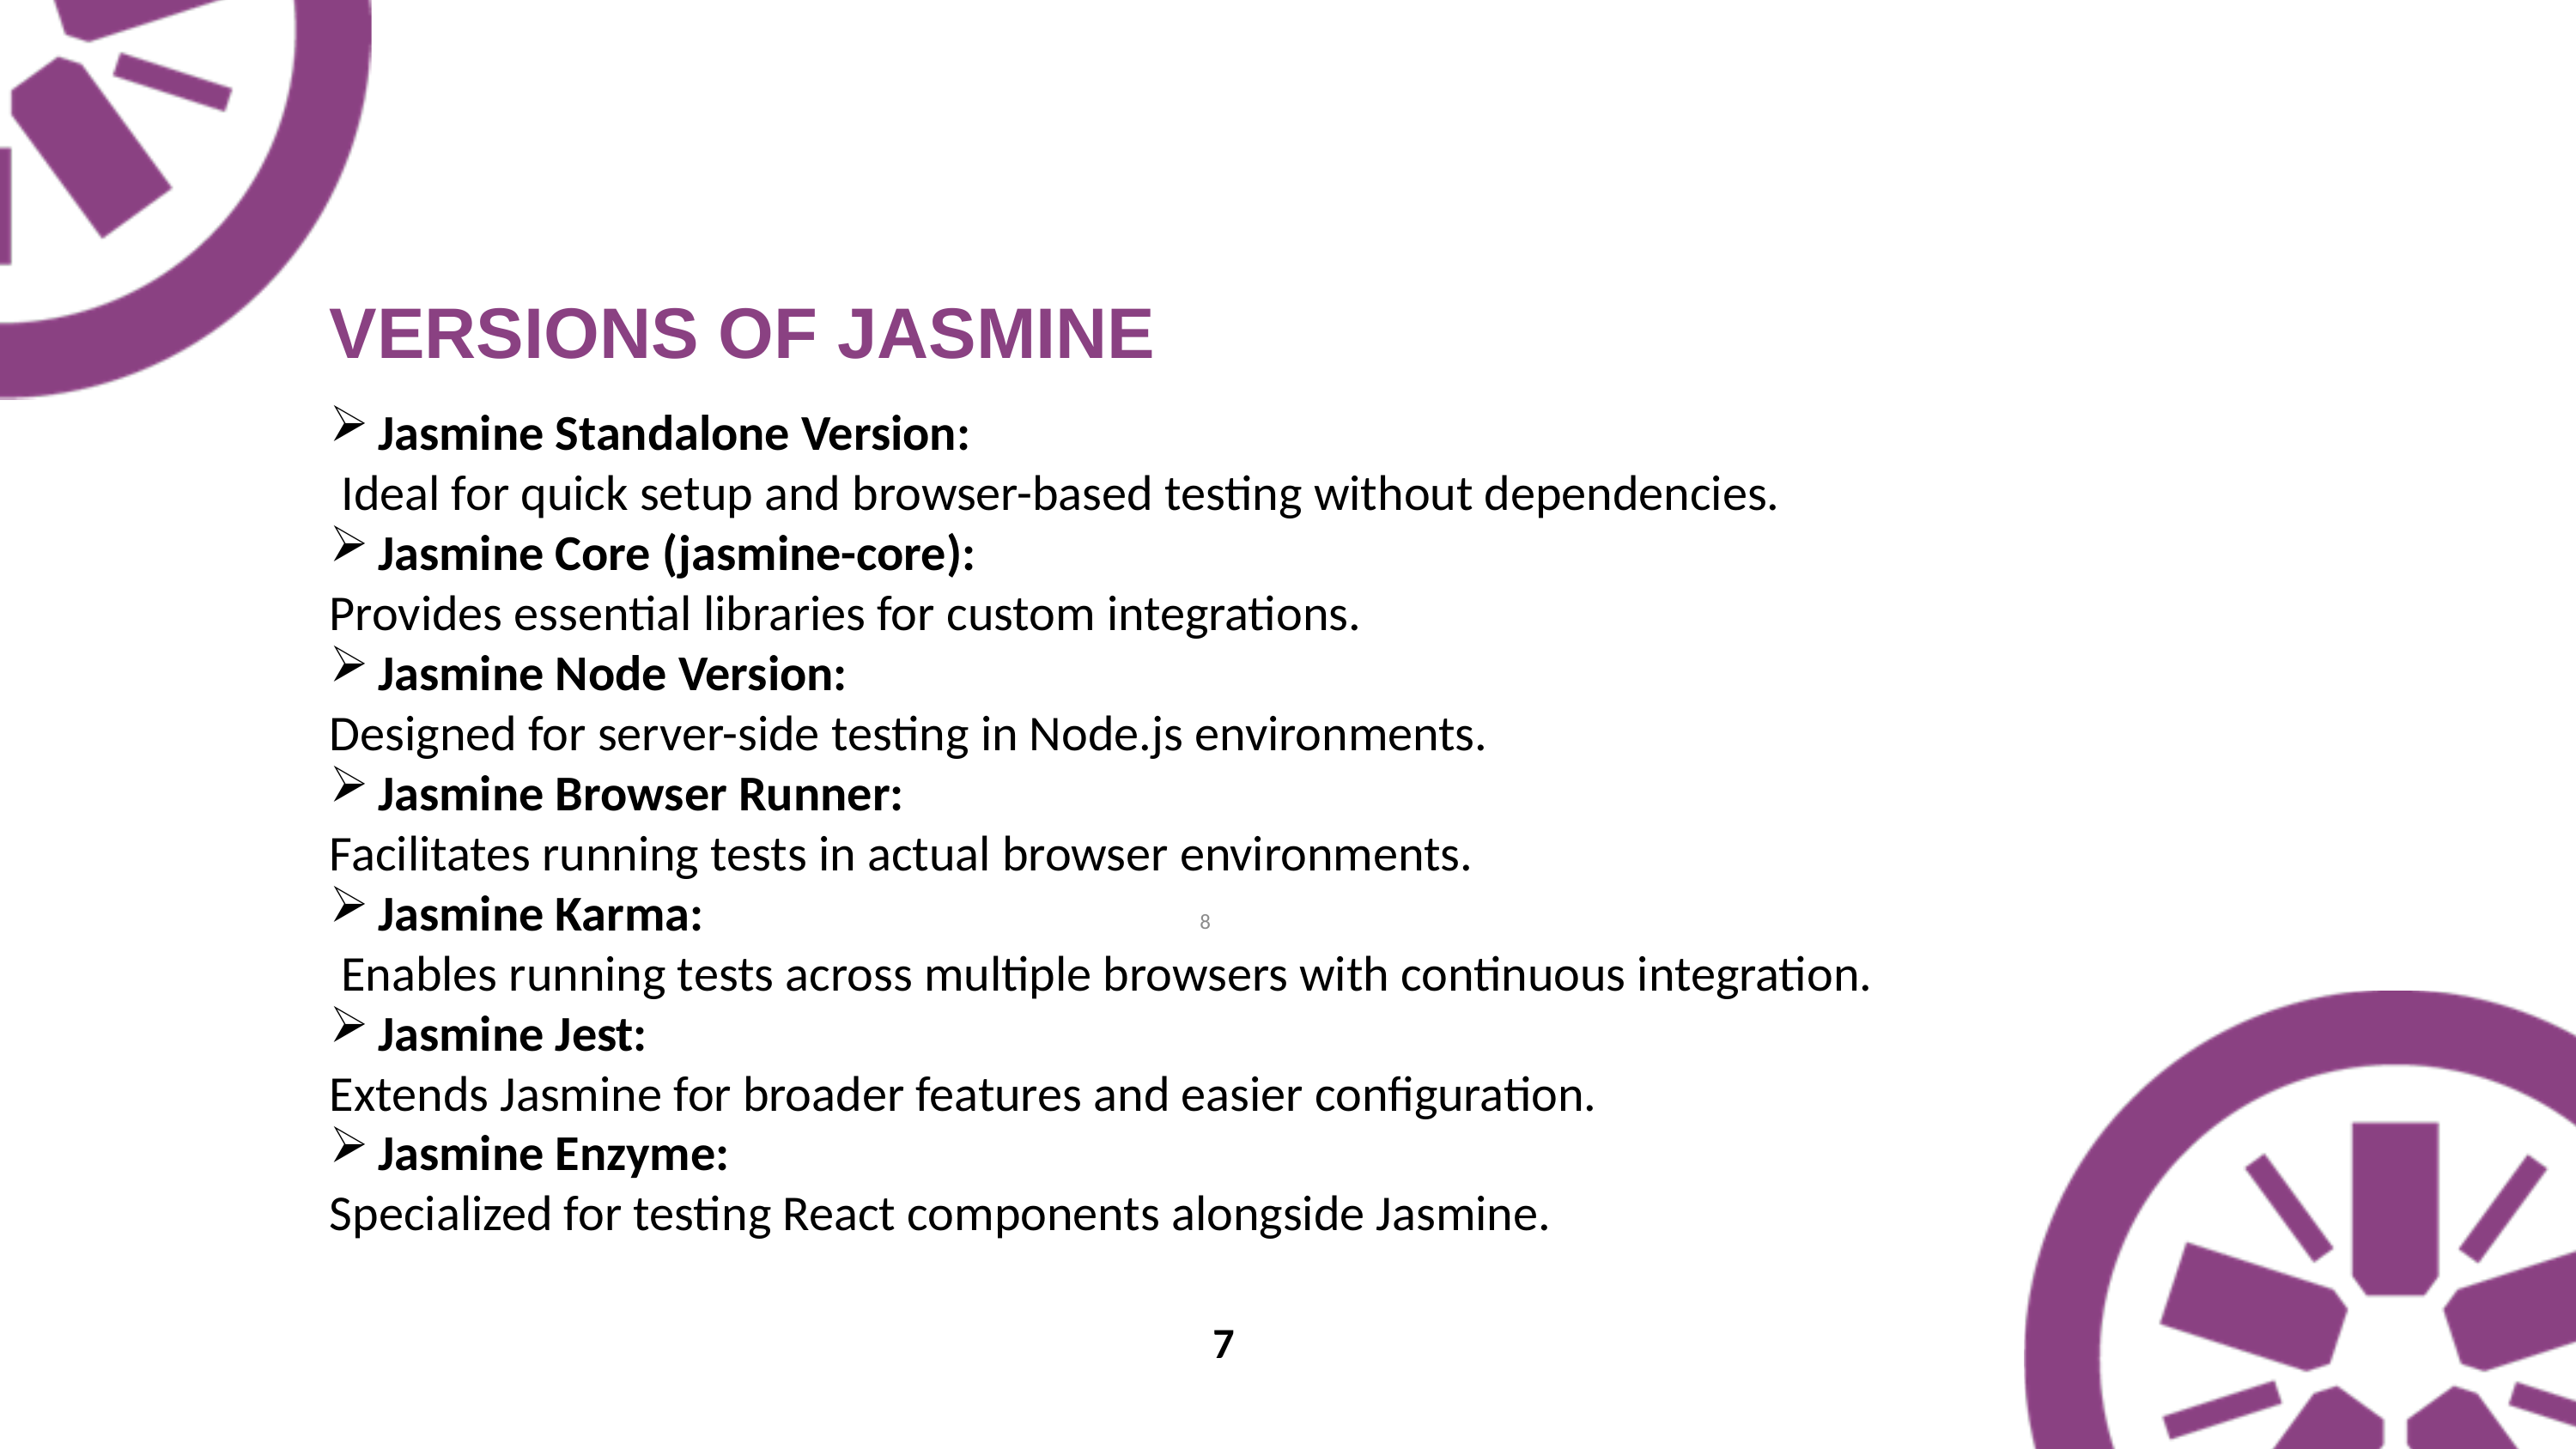

VERSIONS OF JASMINE
Jasmine Standalone Version:
 Ideal for quick setup and browser-based testing without dependencies.
Jasmine Core (jasmine-core):
Provides essential libraries for custom integrations.
Jasmine Node Version:
Designed for server-side testing in Node.js environments.
Jasmine Browser Runner:
Facilitates running tests in actual browser environments.
Jasmine Karma:
 Enables running tests across multiple browsers with continuous integration.
Jasmine Jest:
Extends Jasmine for broader features and easier configuration.
Jasmine Enzyme:
Specialized for testing React components alongside Jasmine.

8

7